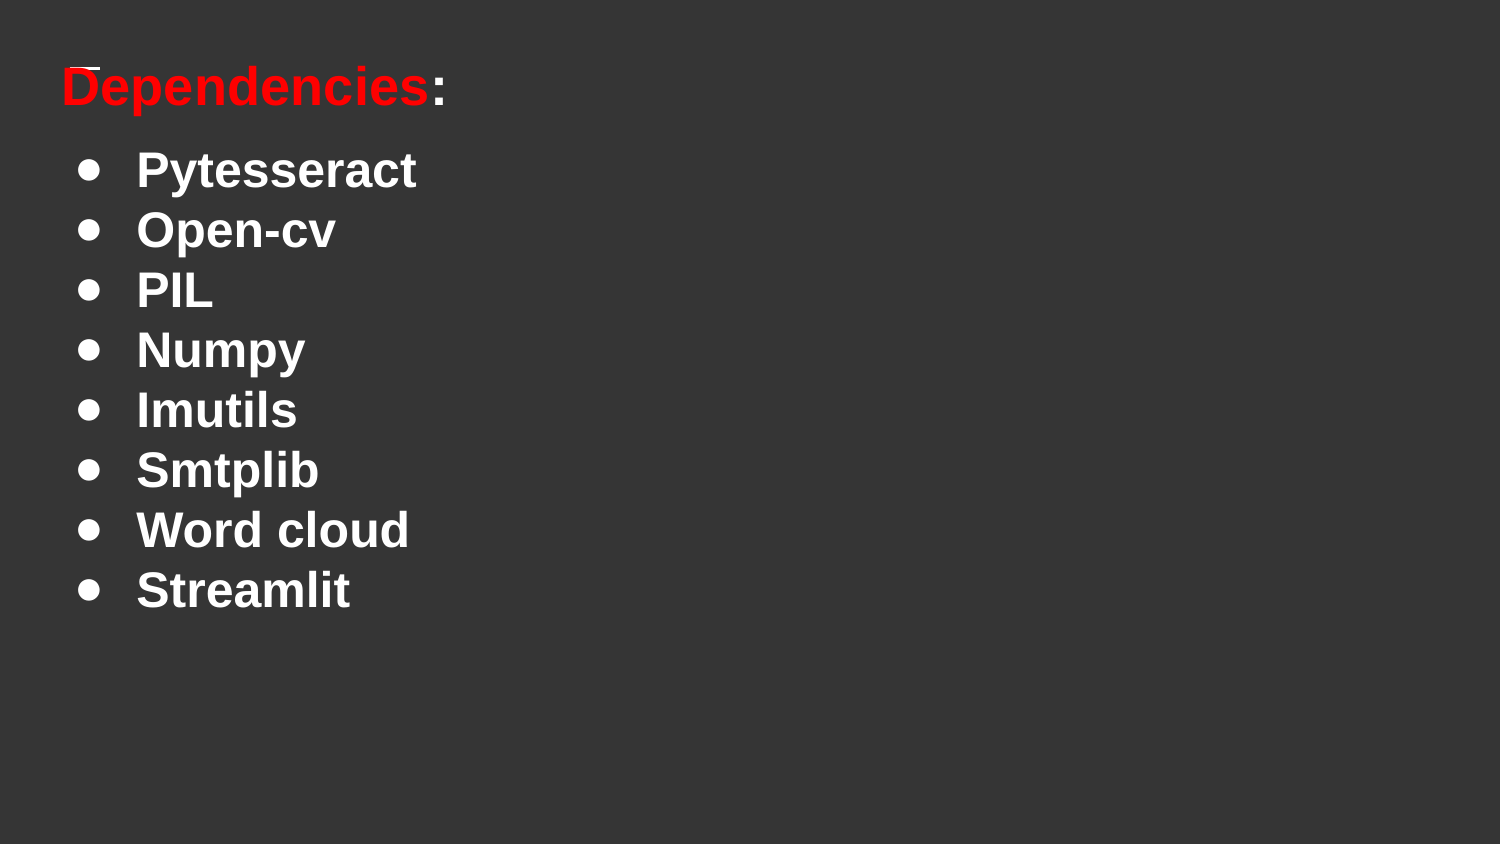

# Dependencies:
Pytesseract
Open-cv
PIL
Numpy
Imutils
Smtplib
Word cloud
Streamlit